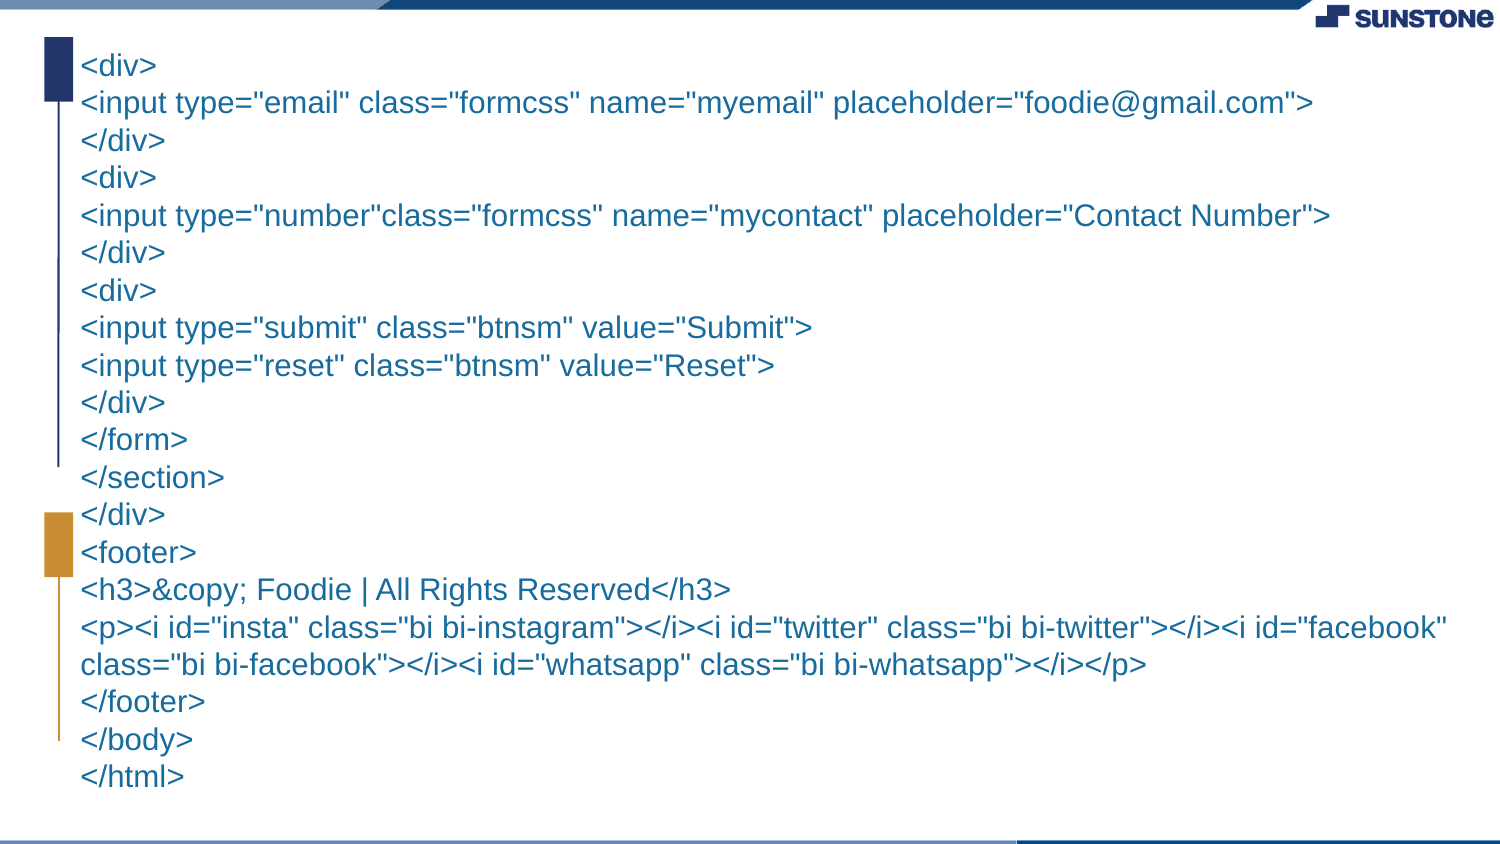

<div>
<input type="email" class="formcss" name="myemail" placeholder="foodie@gmail.com">
</div>
<div>
<input type="number"class="formcss" name="mycontact" placeholder="Contact Number">
</div>
<div>
<input type="submit" class="btnsm" value="Submit">
<input type="reset" class="btnsm" value="Reset">
</div>
</form>
</section>
</div>
<footer>
<h3>&copy; Foodie | All Rights Reserved</h3>
<p><i id="insta" class="bi bi-instagram"></i><i id="twitter" class="bi bi-twitter"></i><i id="facebook"
class="bi bi-facebook"></i><i id="whatsapp" class="bi bi-whatsapp"></i></p>
</footer>
</body>
</html>